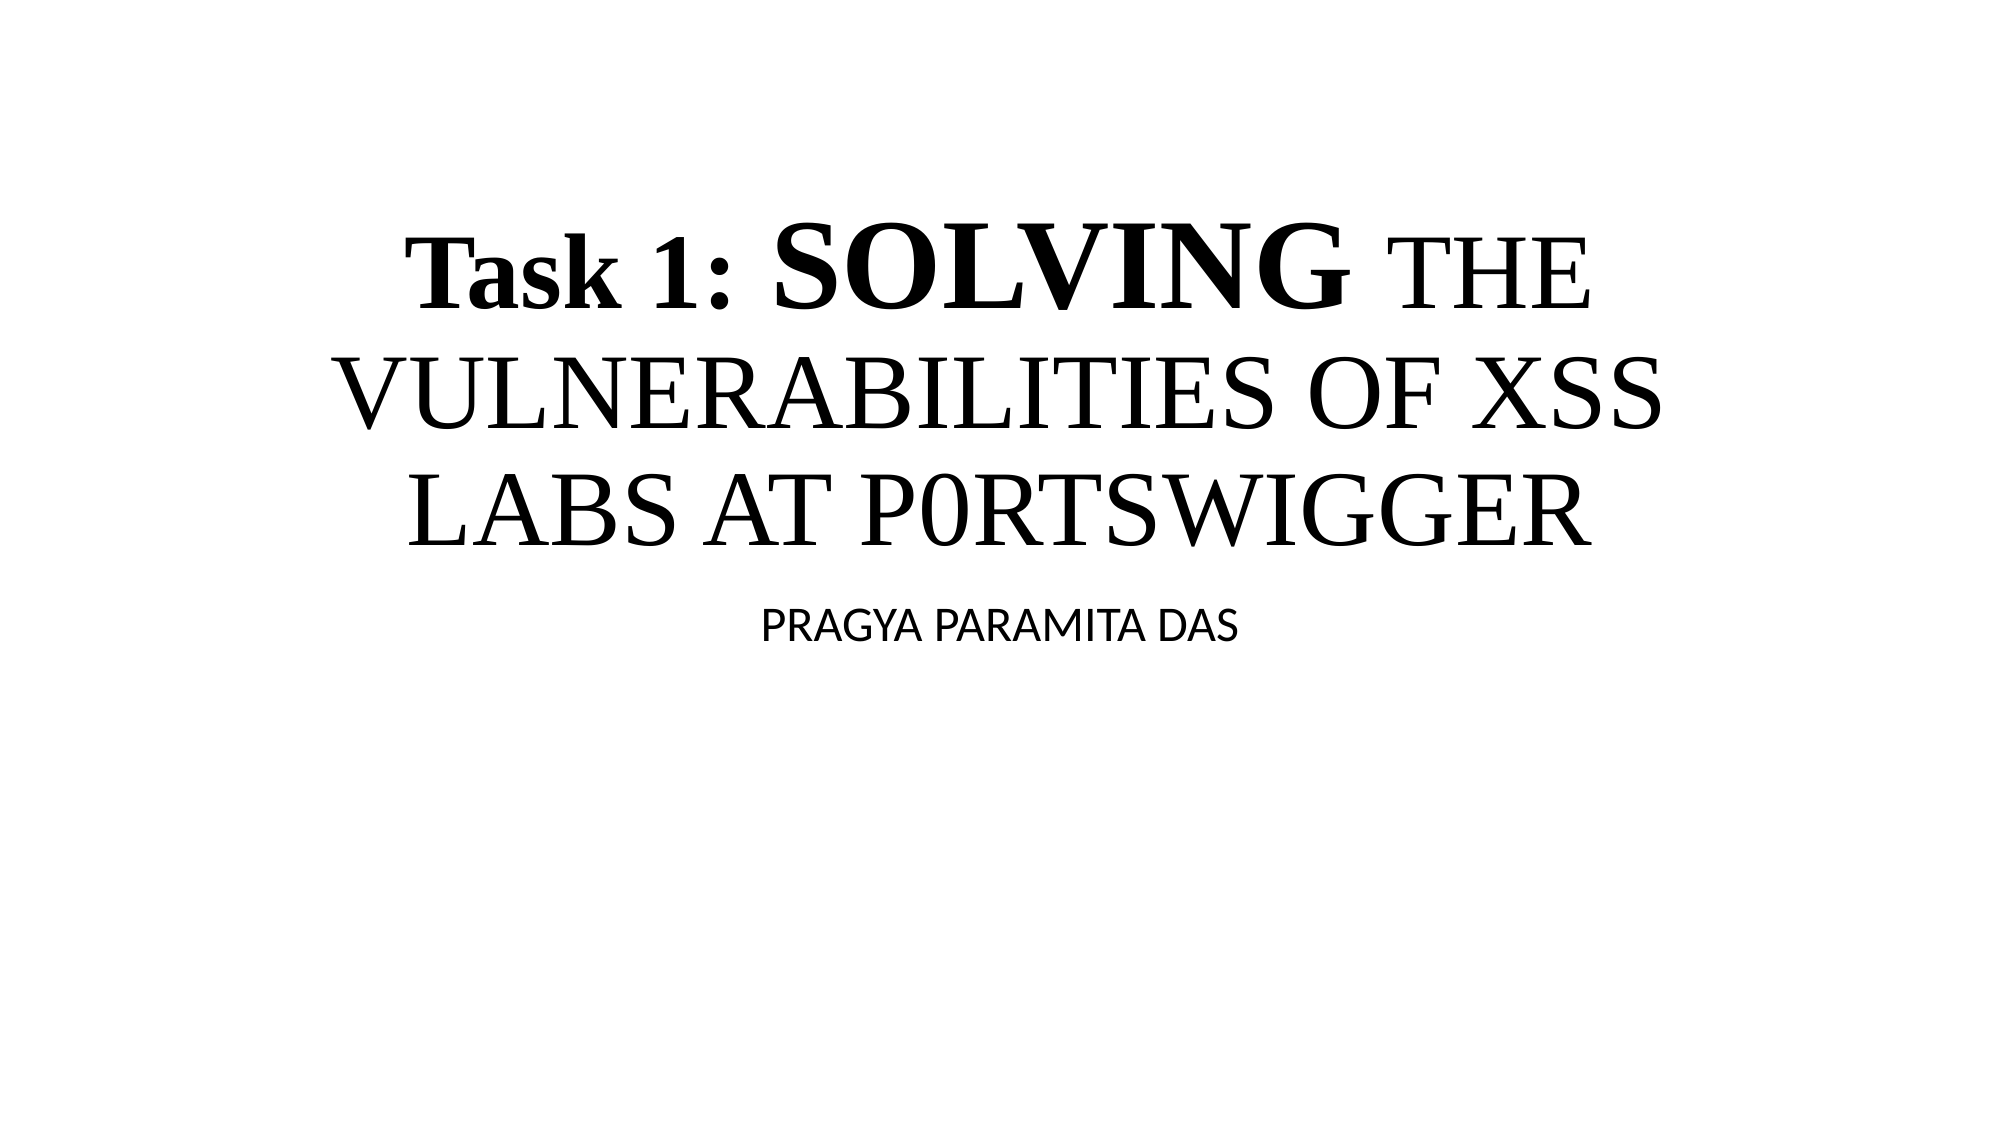

# Task 1: SOLVING THE VULNERABILITIES OF XSS LABS AT P0RTSWIGGER
PRAGYA PARAMITA DAS